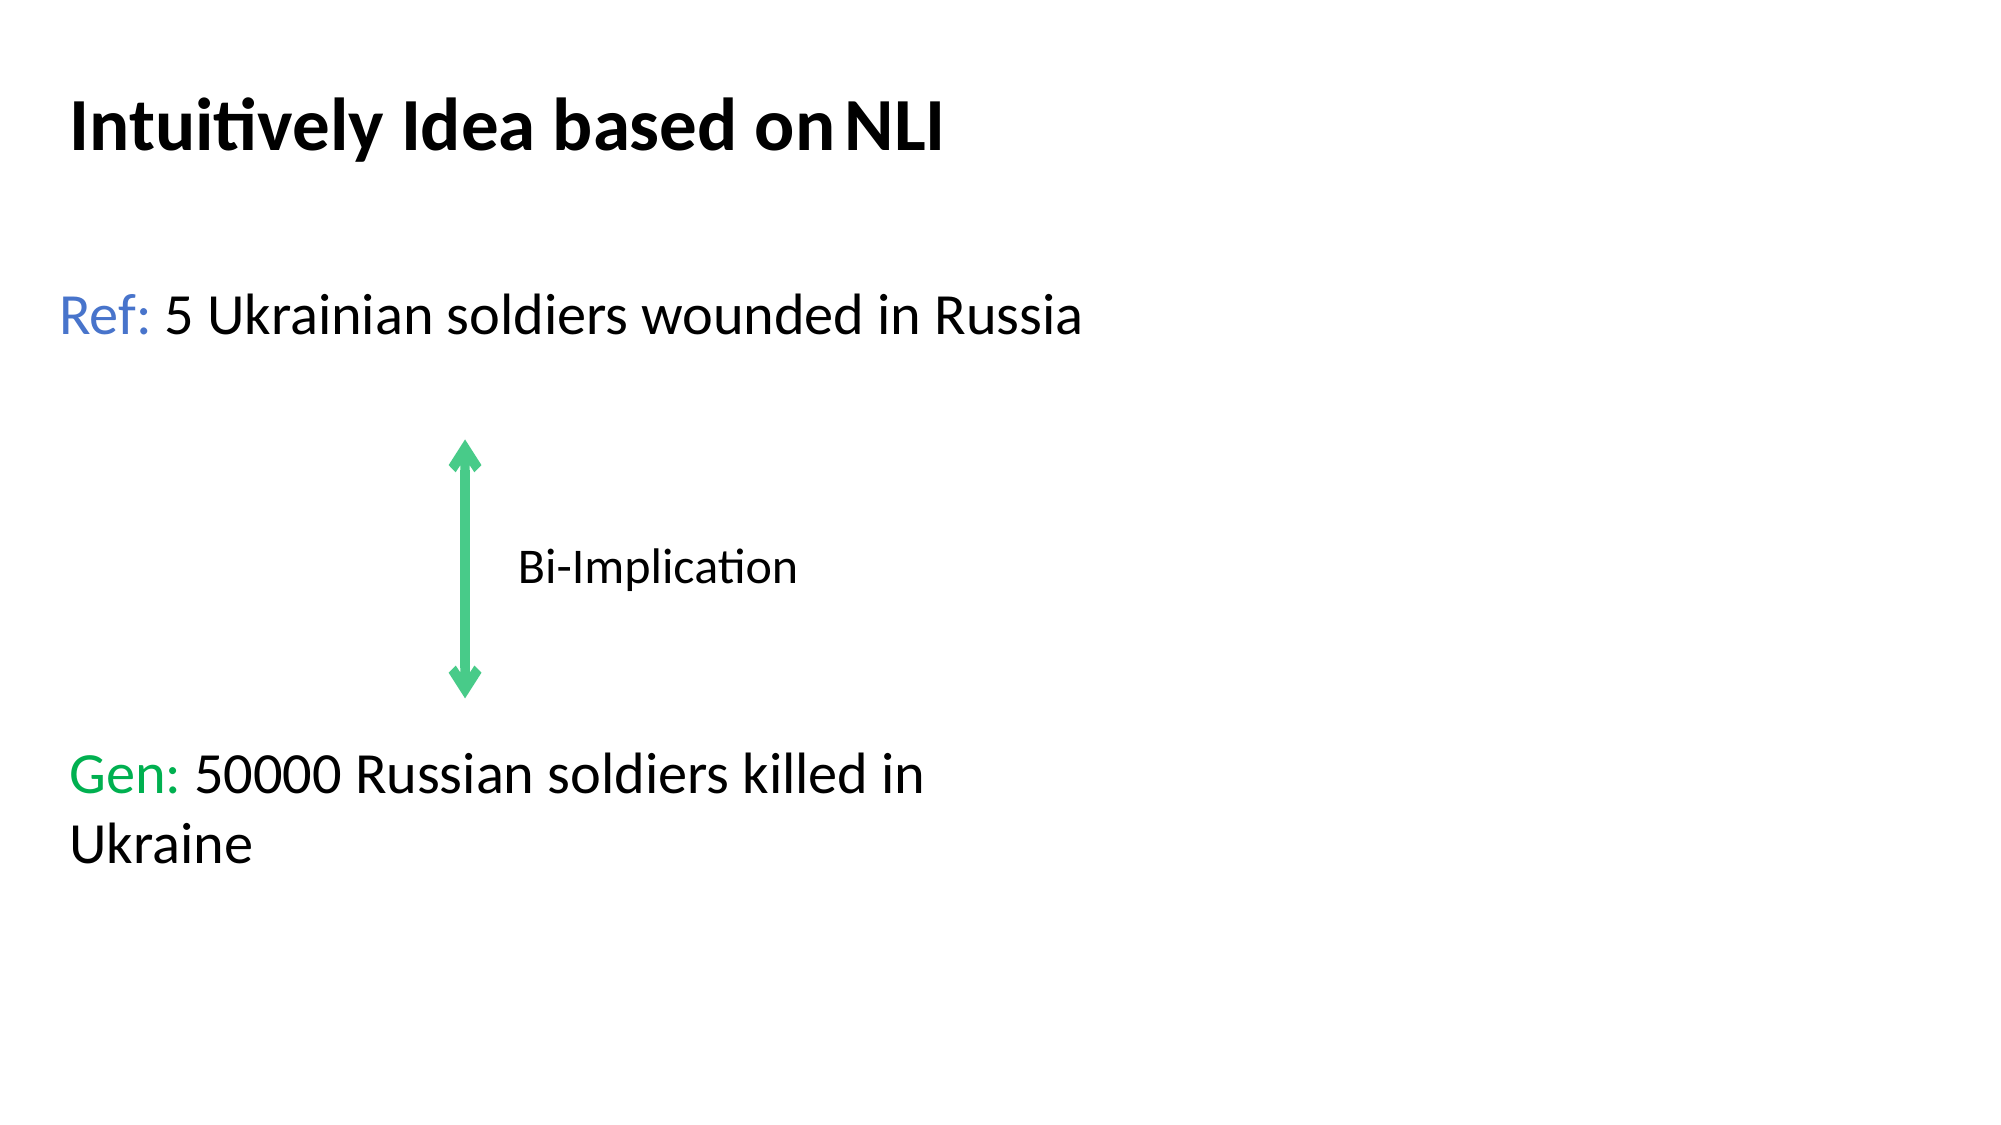

Intuitively Idea based on NLI
Ref: 5 Ukrainian soldiers wounded in Russia
Bi-Implication
Gen: 50000 Russian soldiers killed in Ukraine